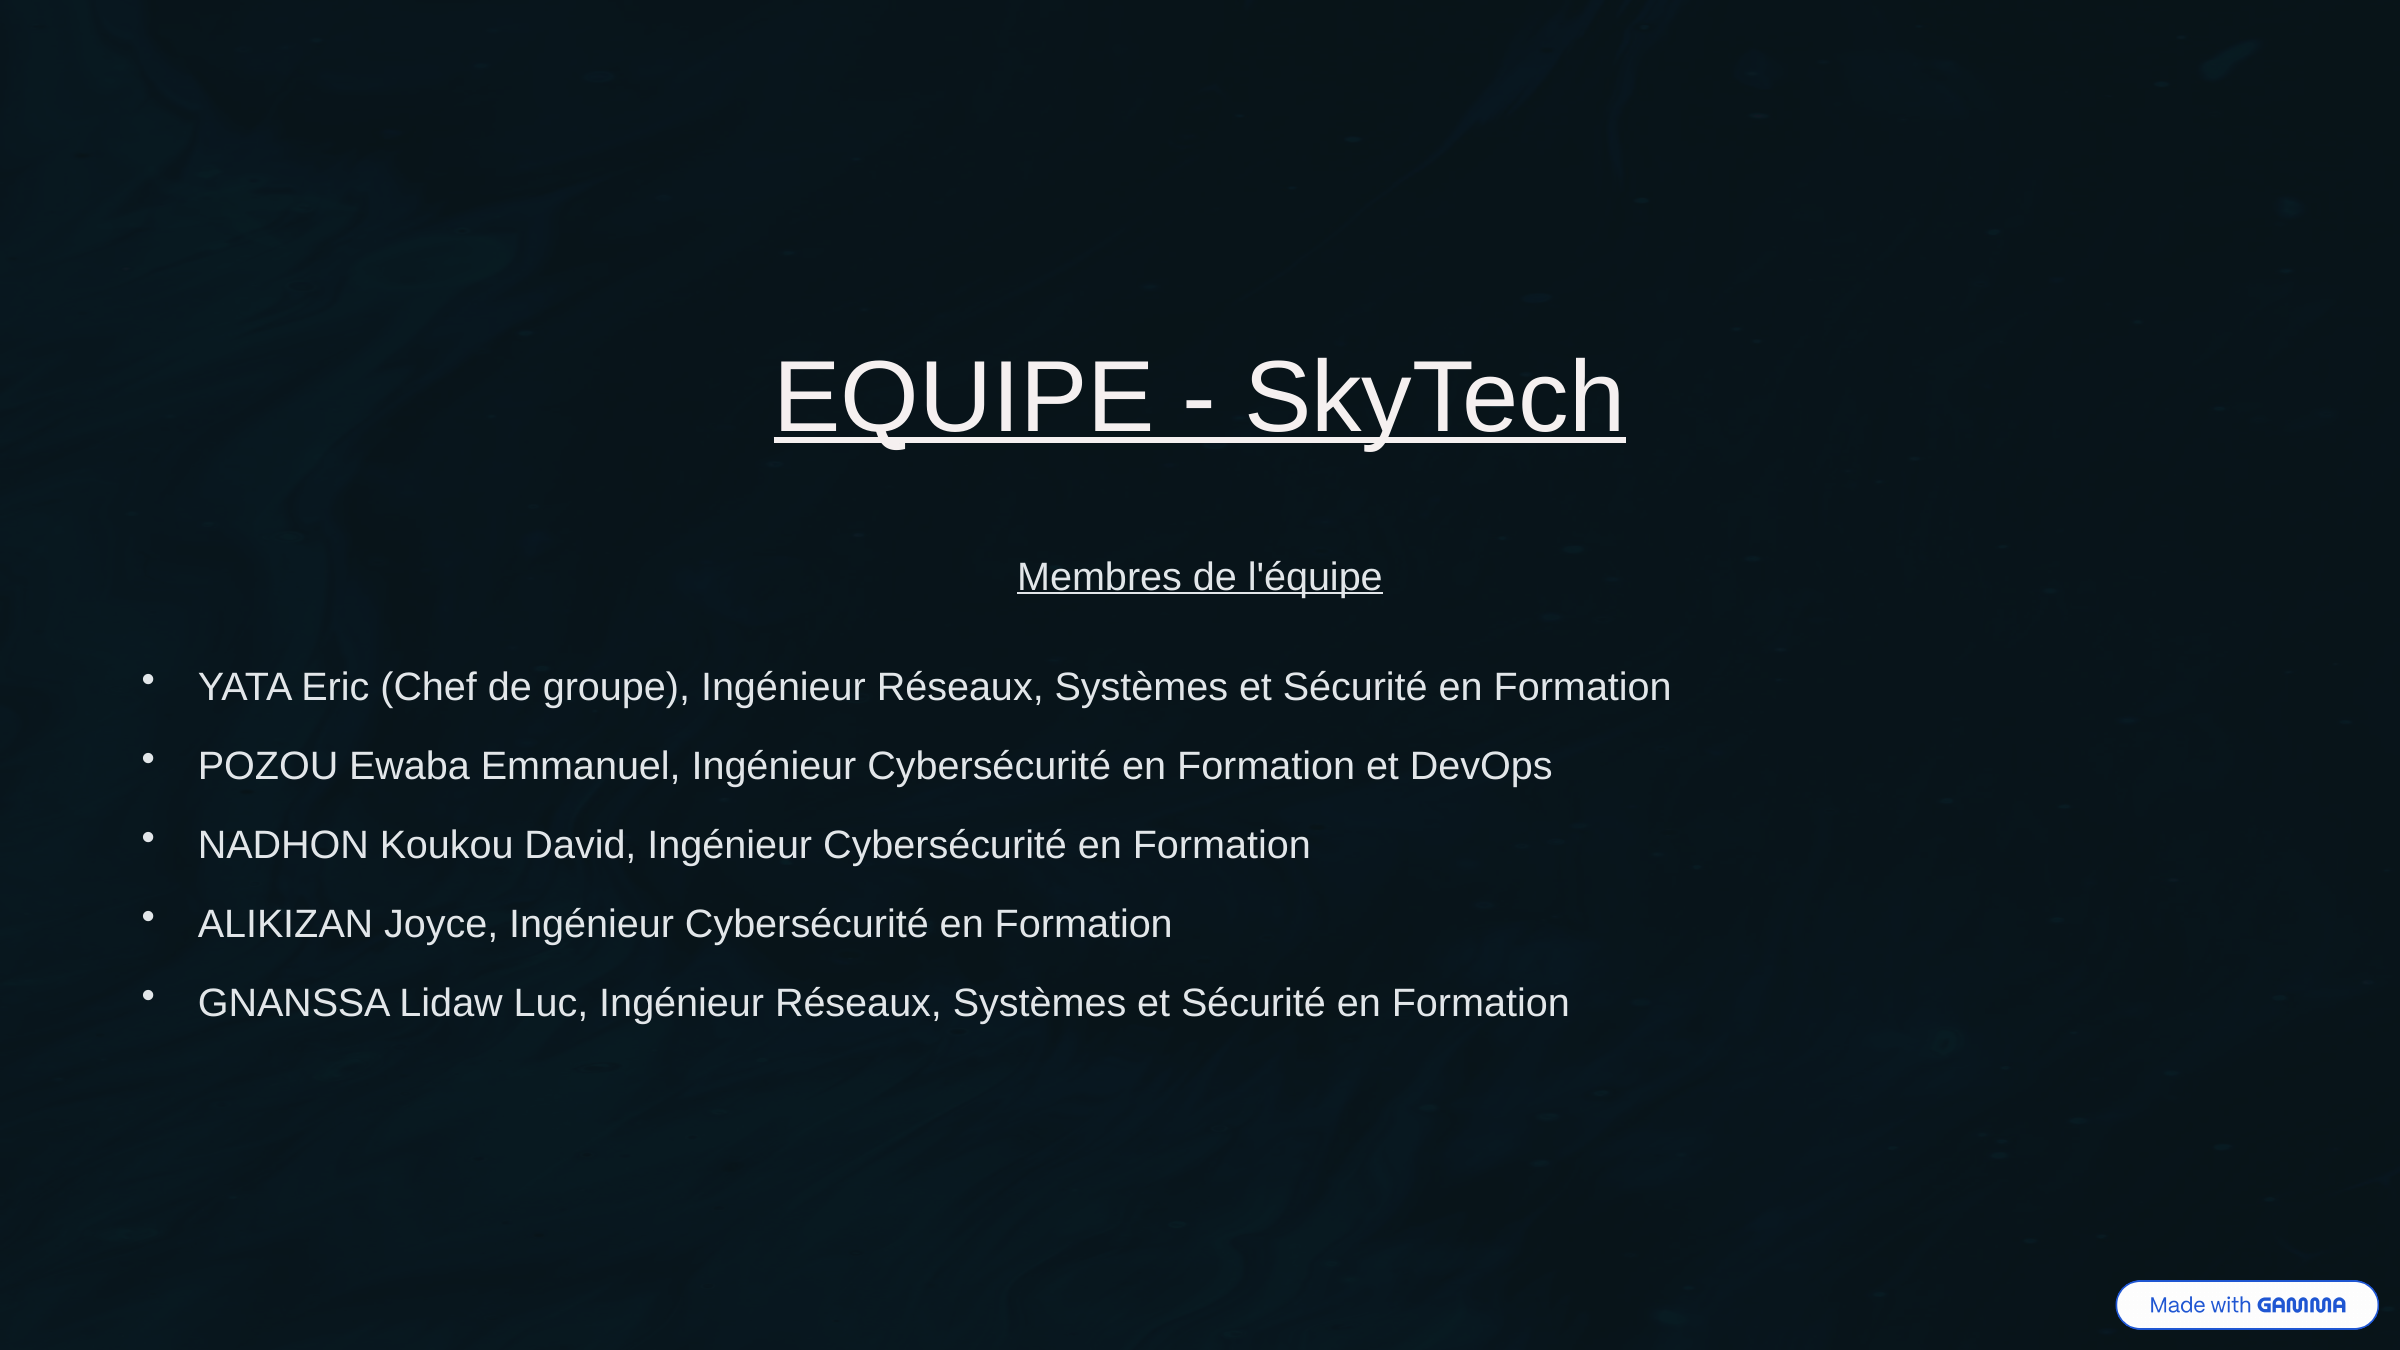

EQUIPE - SkyTech
Membres de l'équipe
YATA Eric (Chef de groupe), Ingénieur Réseaux, Systèmes et Sécurité en Formation
POZOU Ewaba Emmanuel, Ingénieur Cybersécurité en Formation et DevOps
NADHON Koukou David, Ingénieur Cybersécurité en Formation
ALIKIZAN Joyce, Ingénieur Cybersécurité en Formation
GNANSSA Lidaw Luc, Ingénieur Réseaux, Systèmes et Sécurité en Formation